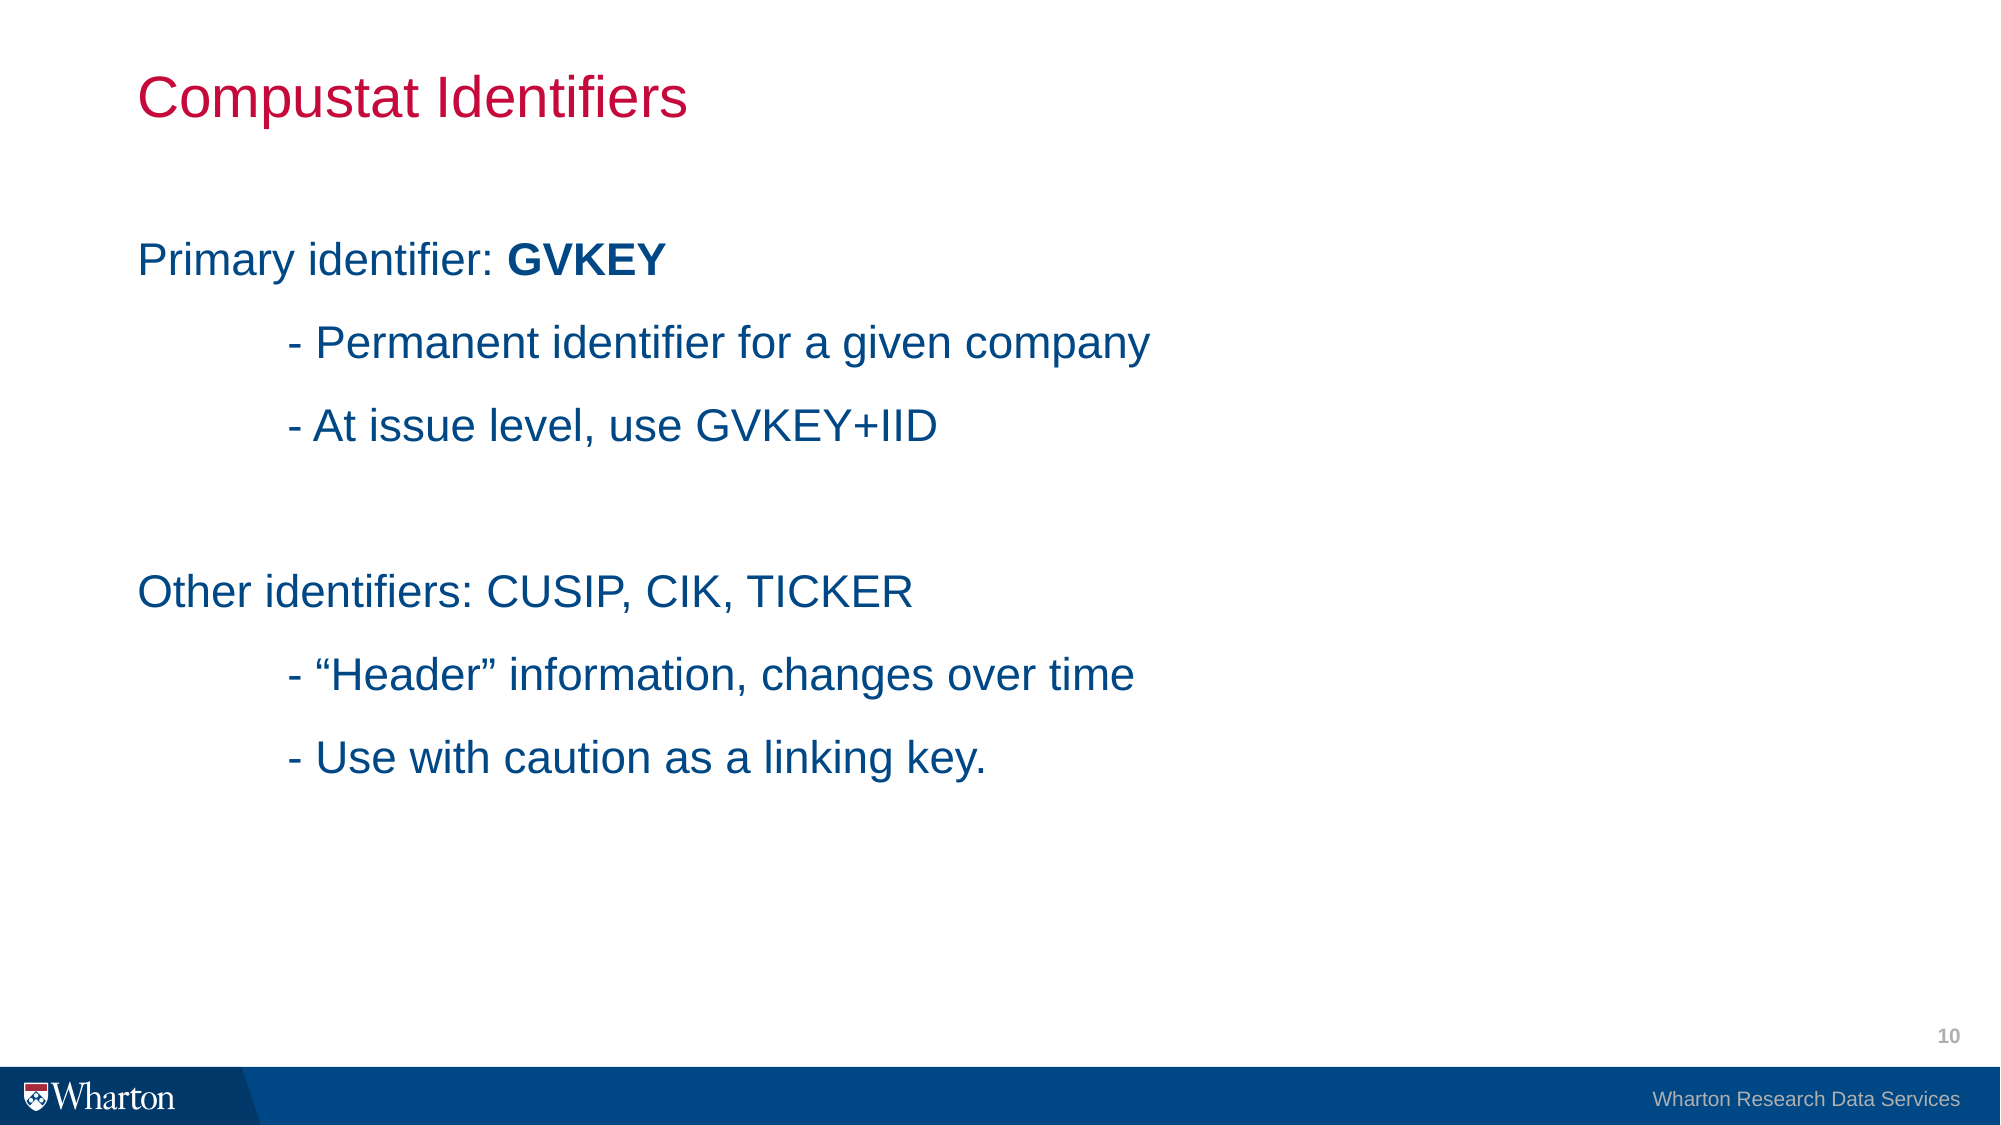

# Compustat Identifiers
Primary identifier: GVKEY
	- Permanent identifier for a given company
	- At issue level, use GVKEY+IID

Other identifiers: CUSIP, CIK, TICKER
	- “Header” information, changes over time
	- Use with caution as a linking key.
10
Wharton Research Data Services